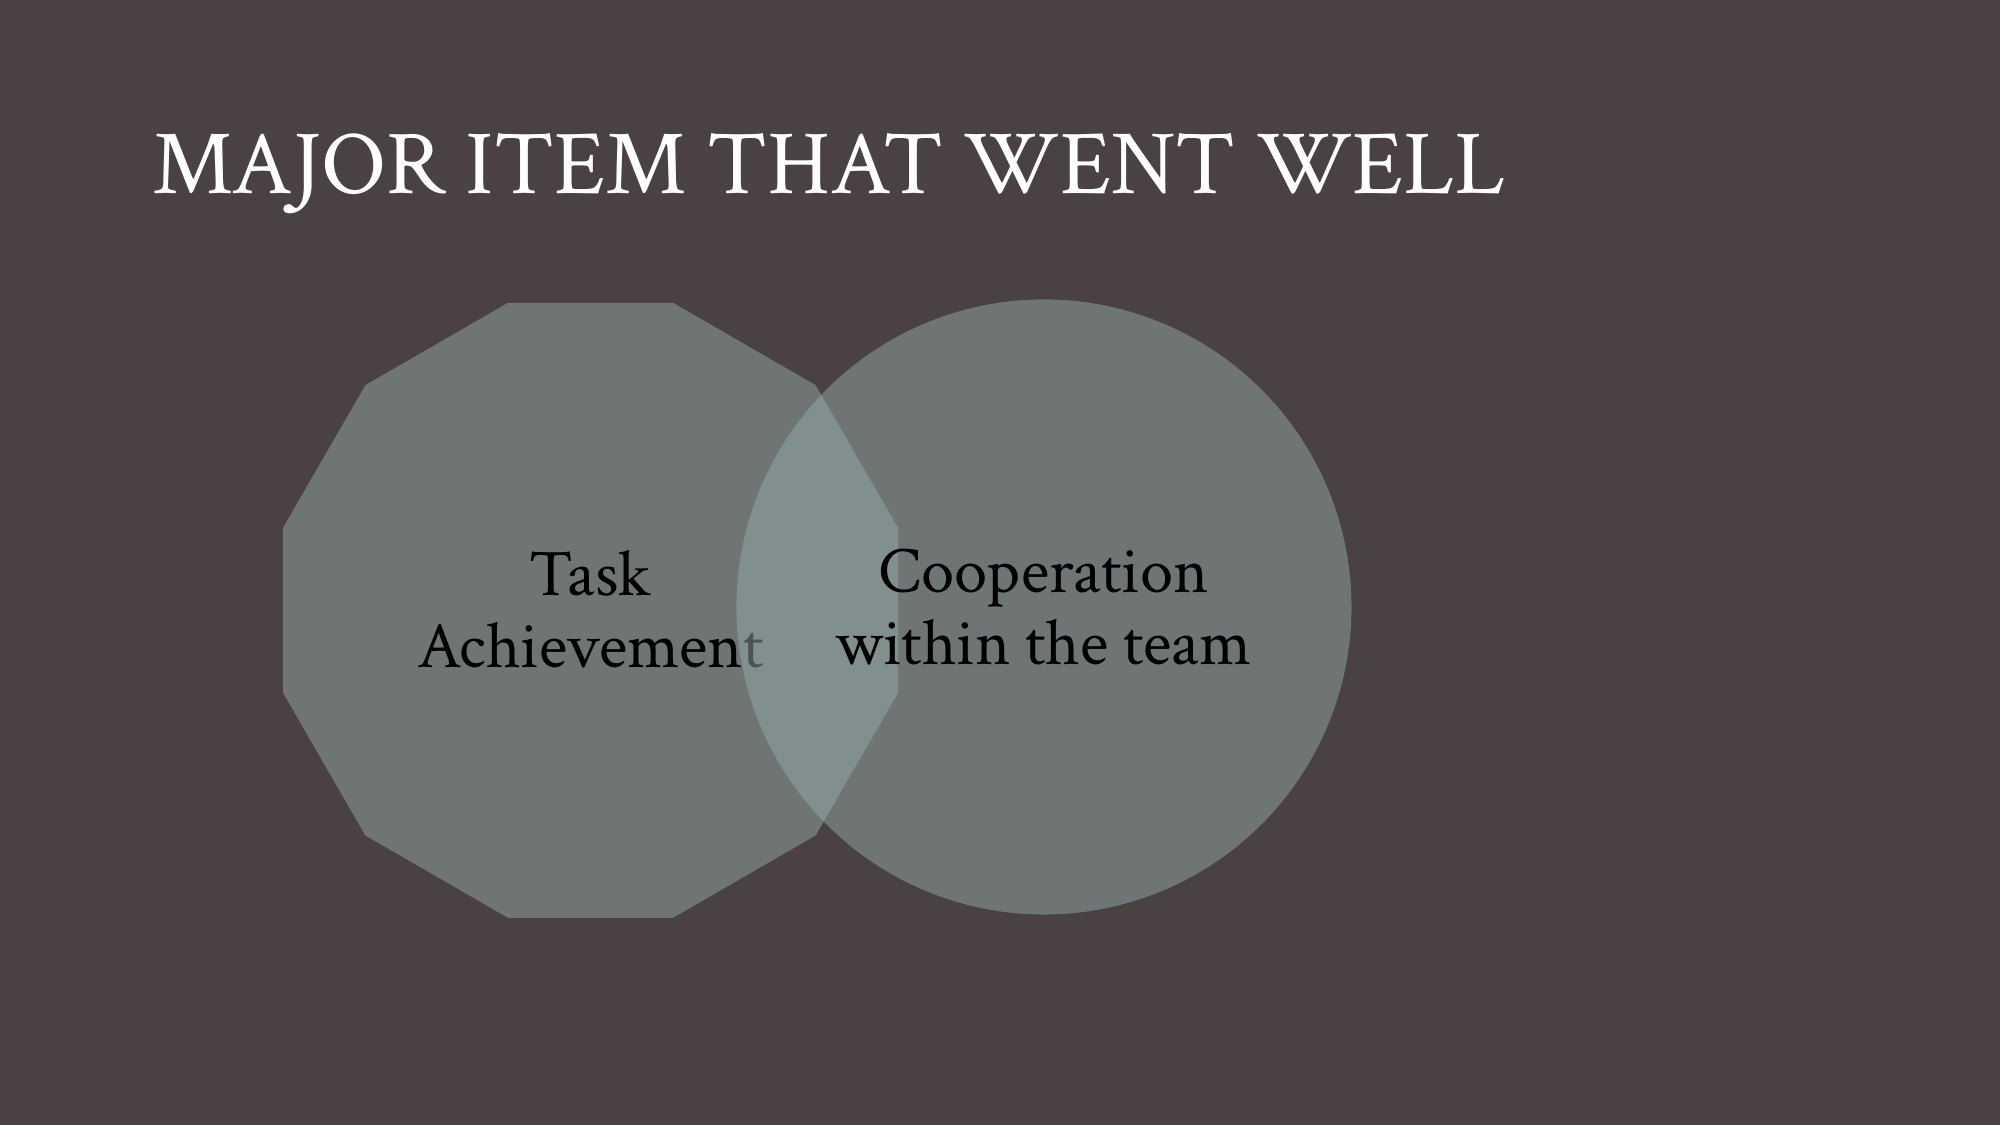

# Major item that went well
Task Achievement
Cooperation within the team